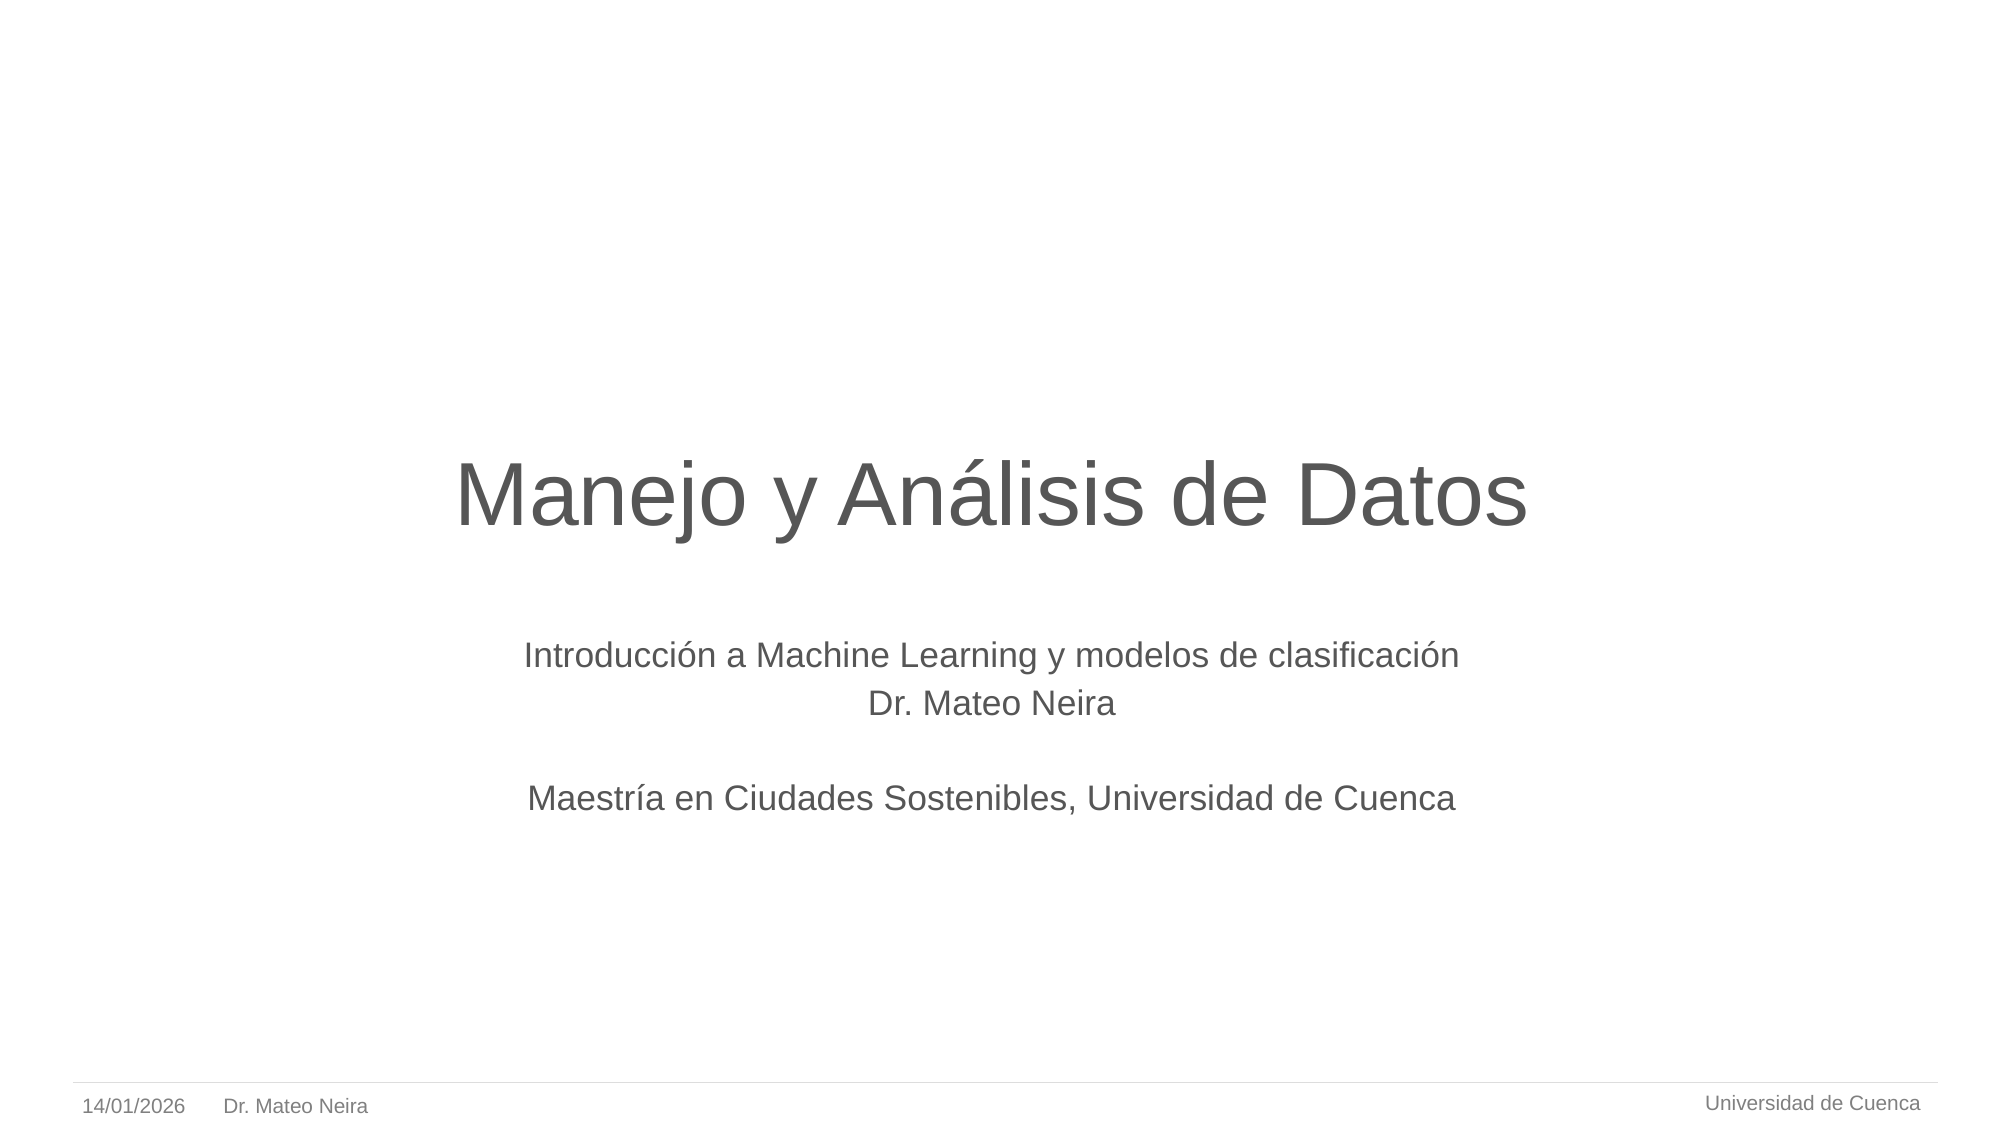

# Manejo y Análisis de Datos
Introducción a Machine Learning y modelos de clasificación
Dr. Mateo Neira

Maestría en Ciudades Sostenibles, Universidad de Cuenca